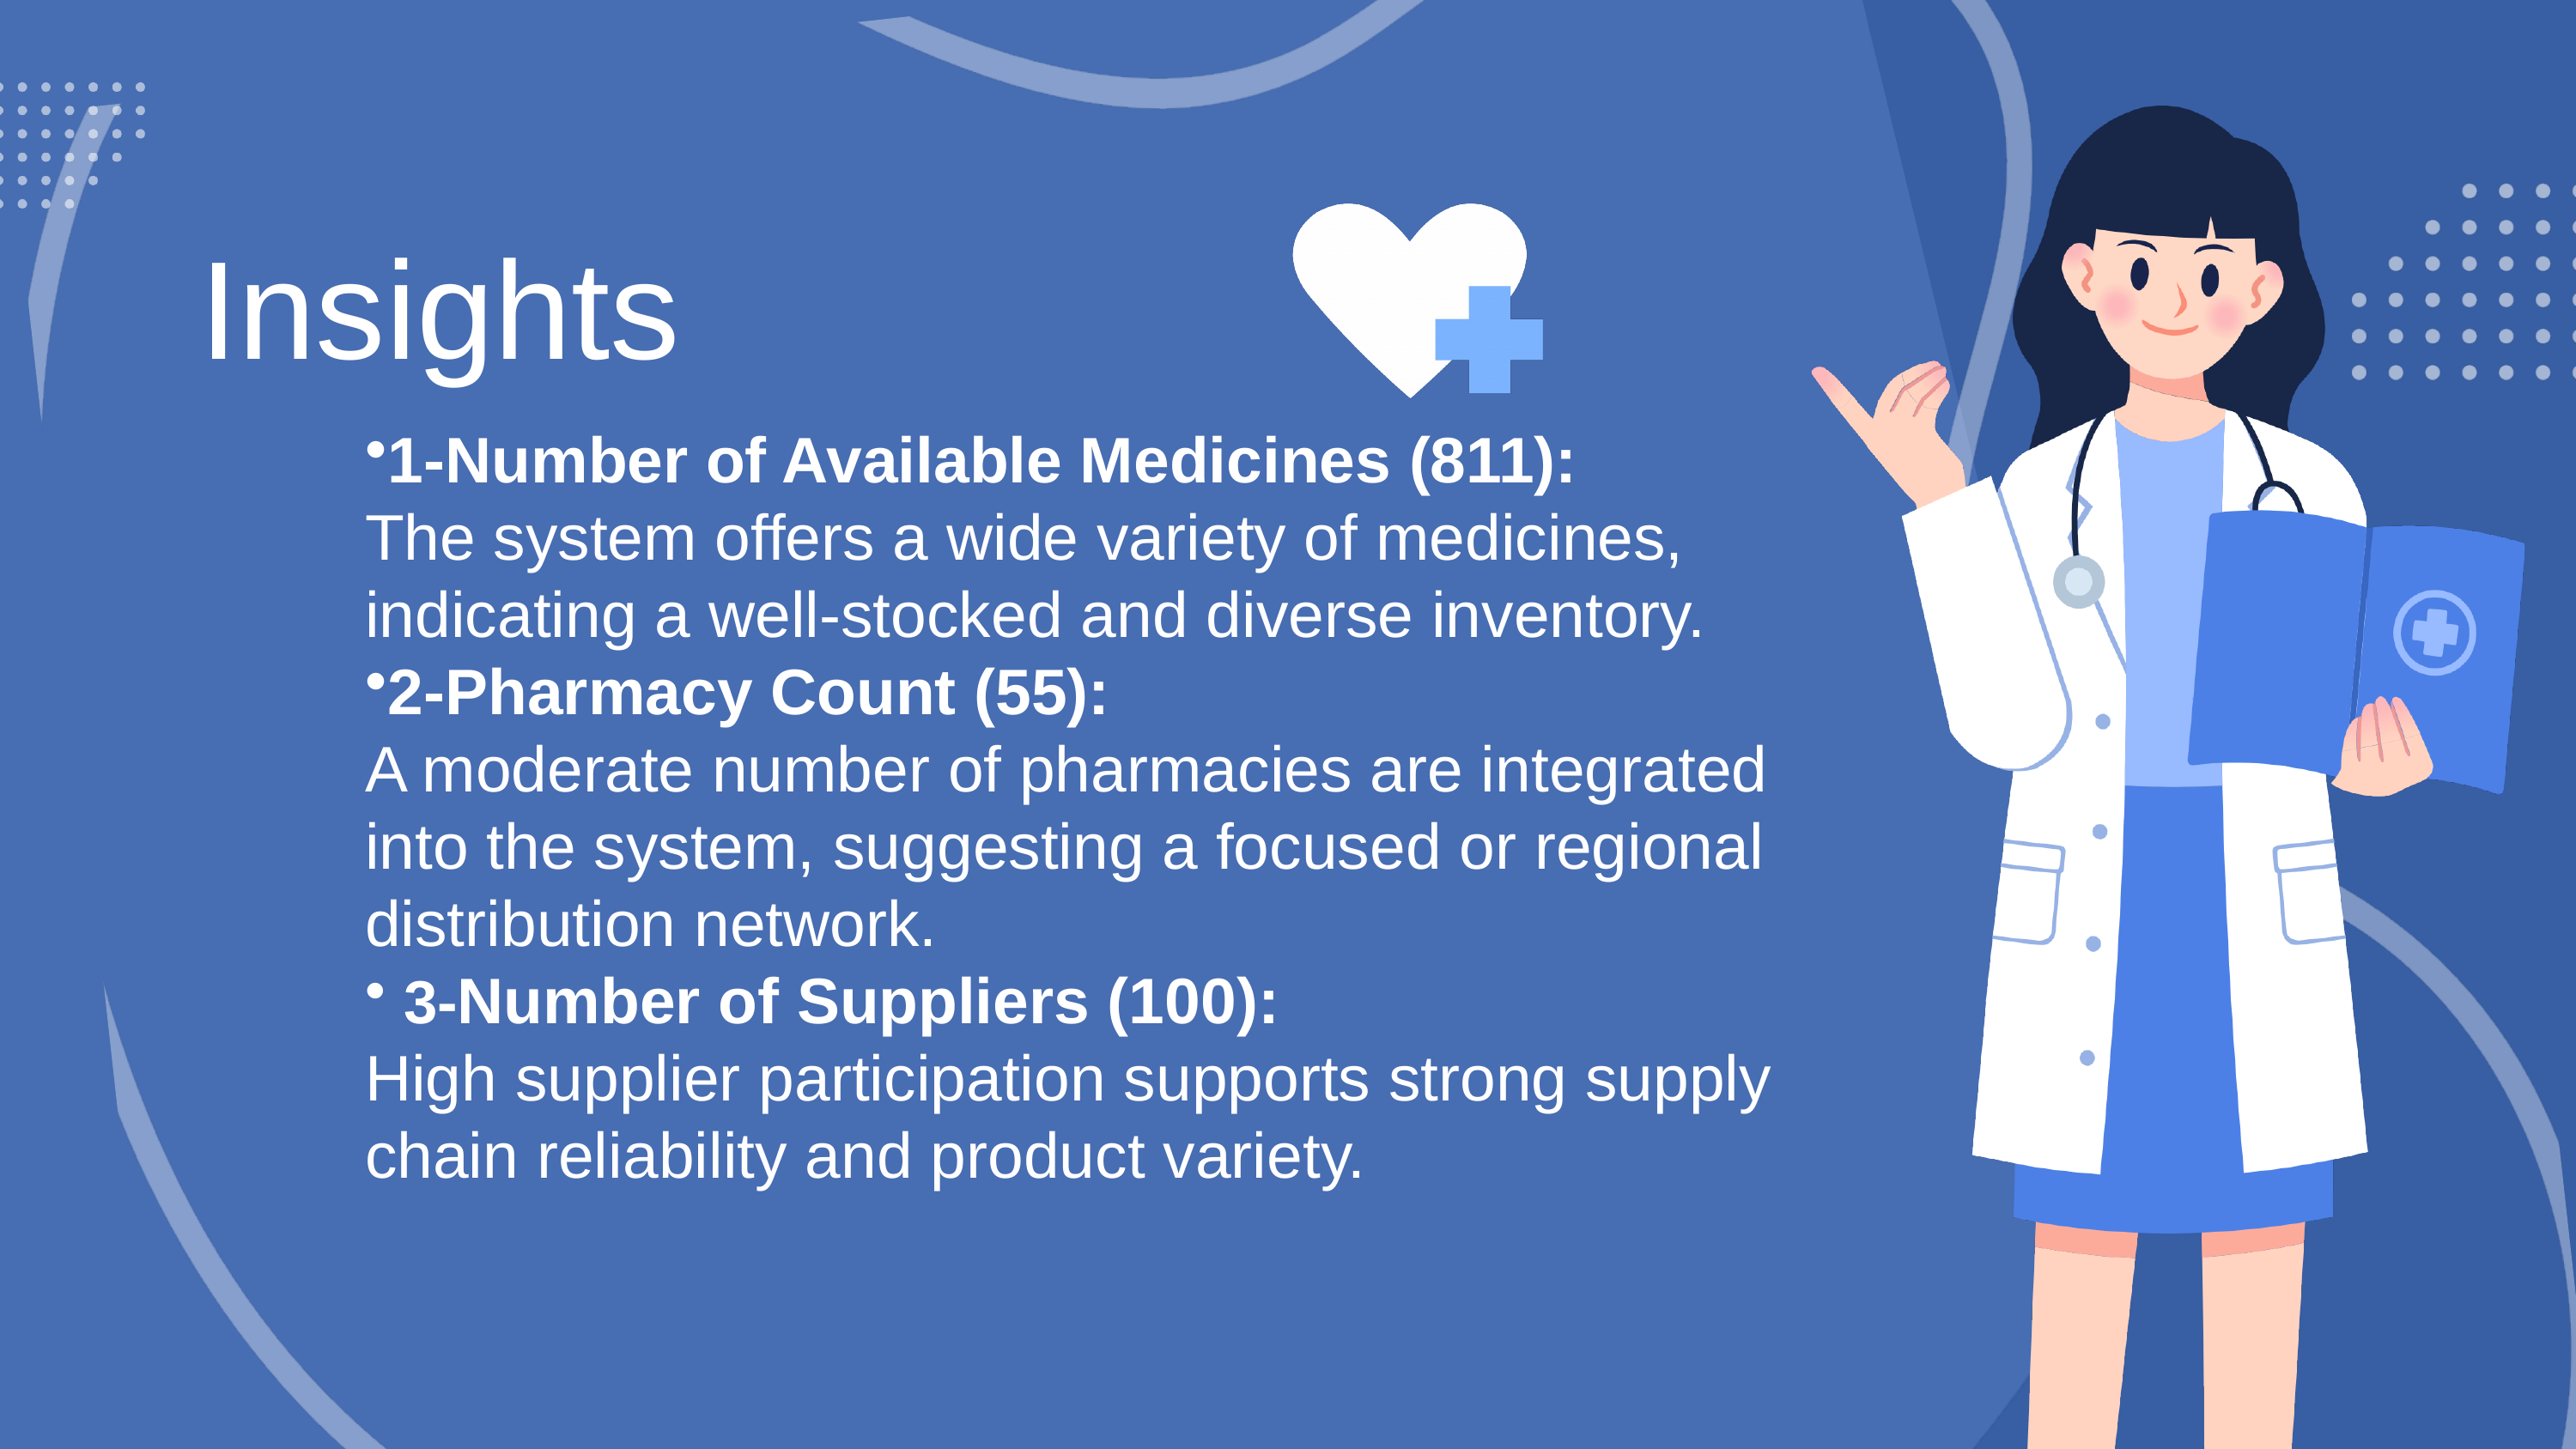

Insights

1-Number of Available Medicines (811):
The system offers a wide variety of medicines, indicating a well-stocked and diverse inventory.
2-Pharmacy Count (55):
A moderate number of pharmacies are integrated into the system, suggesting a focused or regional distribution network.
 3-Number of Suppliers (100):
High supplier participation supports strong supply chain reliability and product variety.